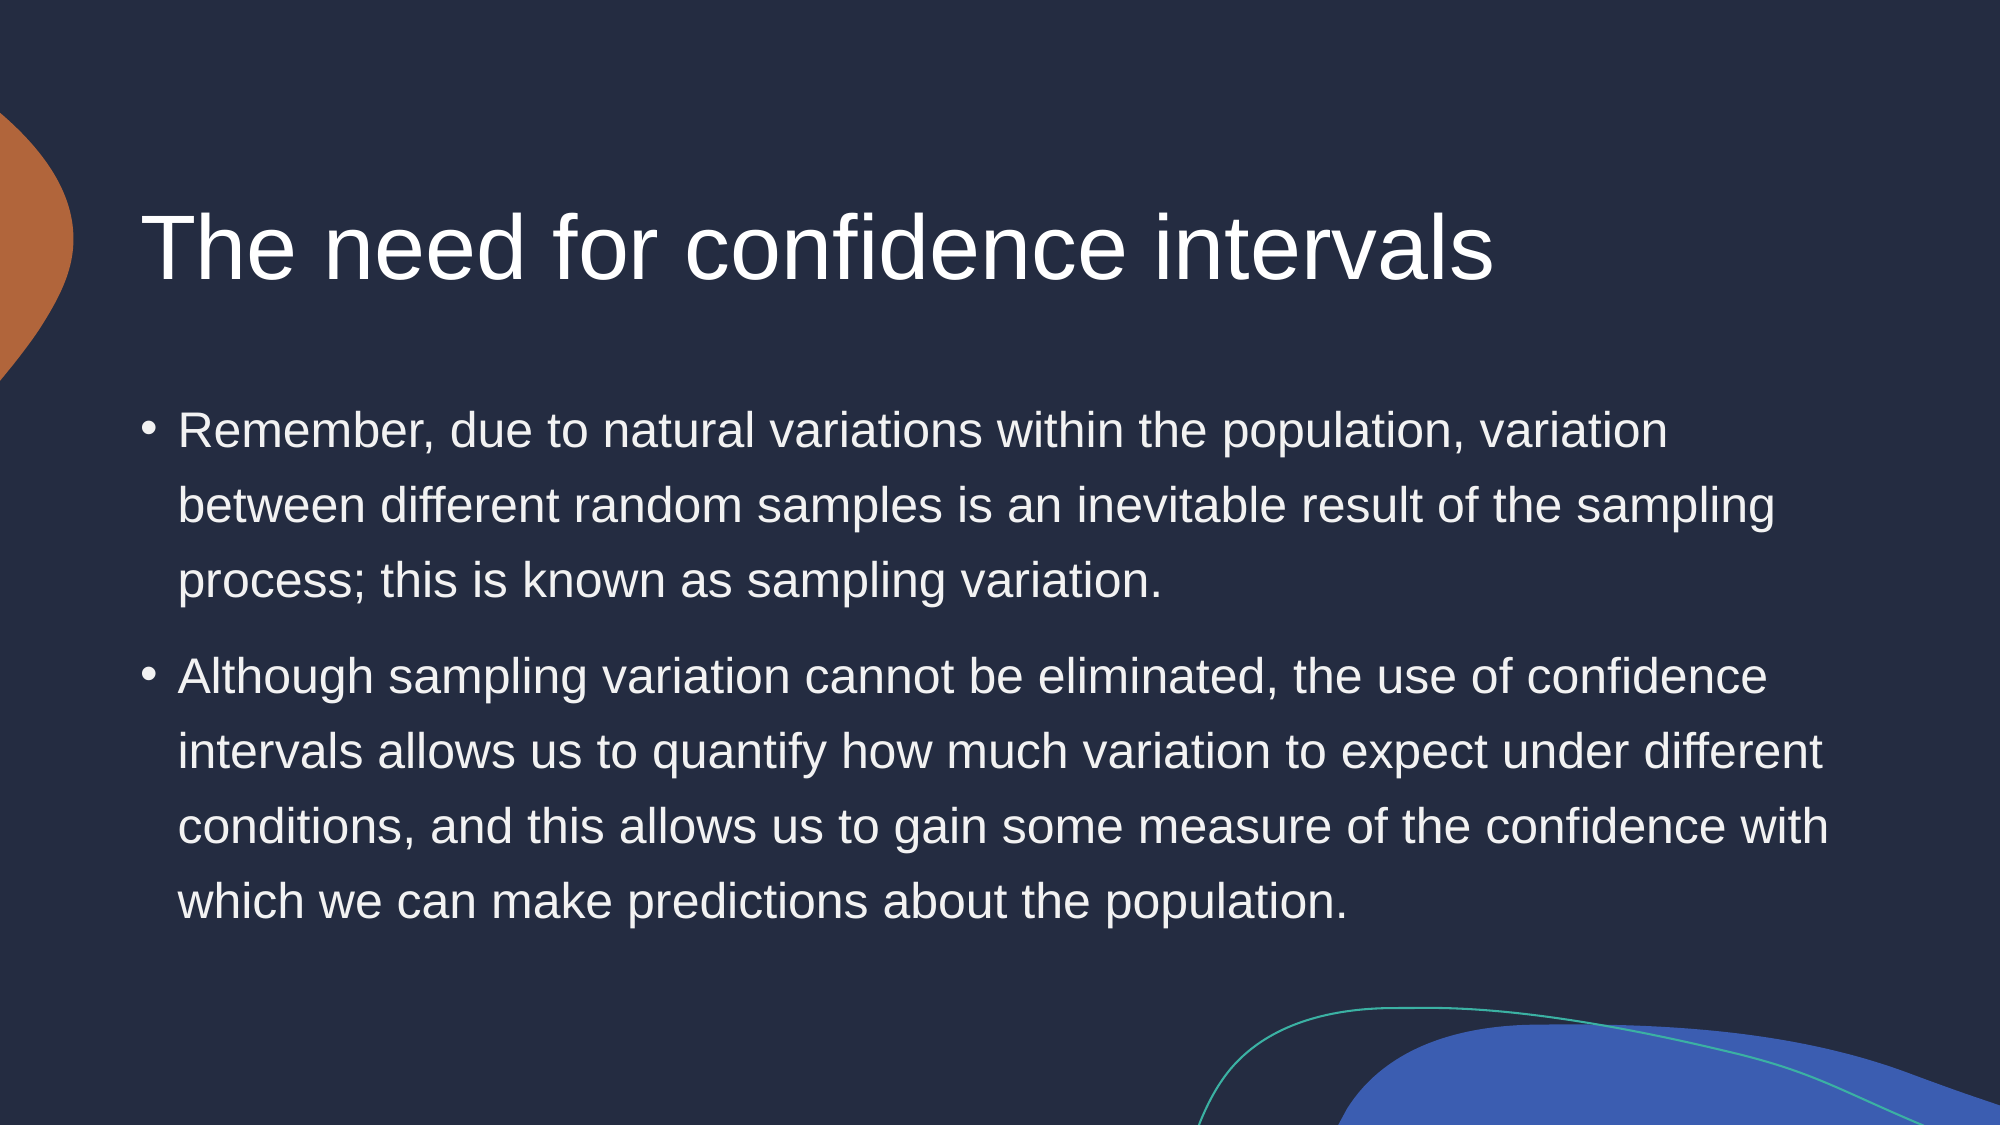

# The need for confidence intervals
Remember, due to natural variations within the population, variation between different random samples is an inevitable result of the sampling process; this is known as sampling variation.
Although sampling variation cannot be eliminated, the use of confidence intervals allows us to quantify how much variation to expect under different conditions, and this allows us to gain some measure of the confidence with which we can make predictions about the population.